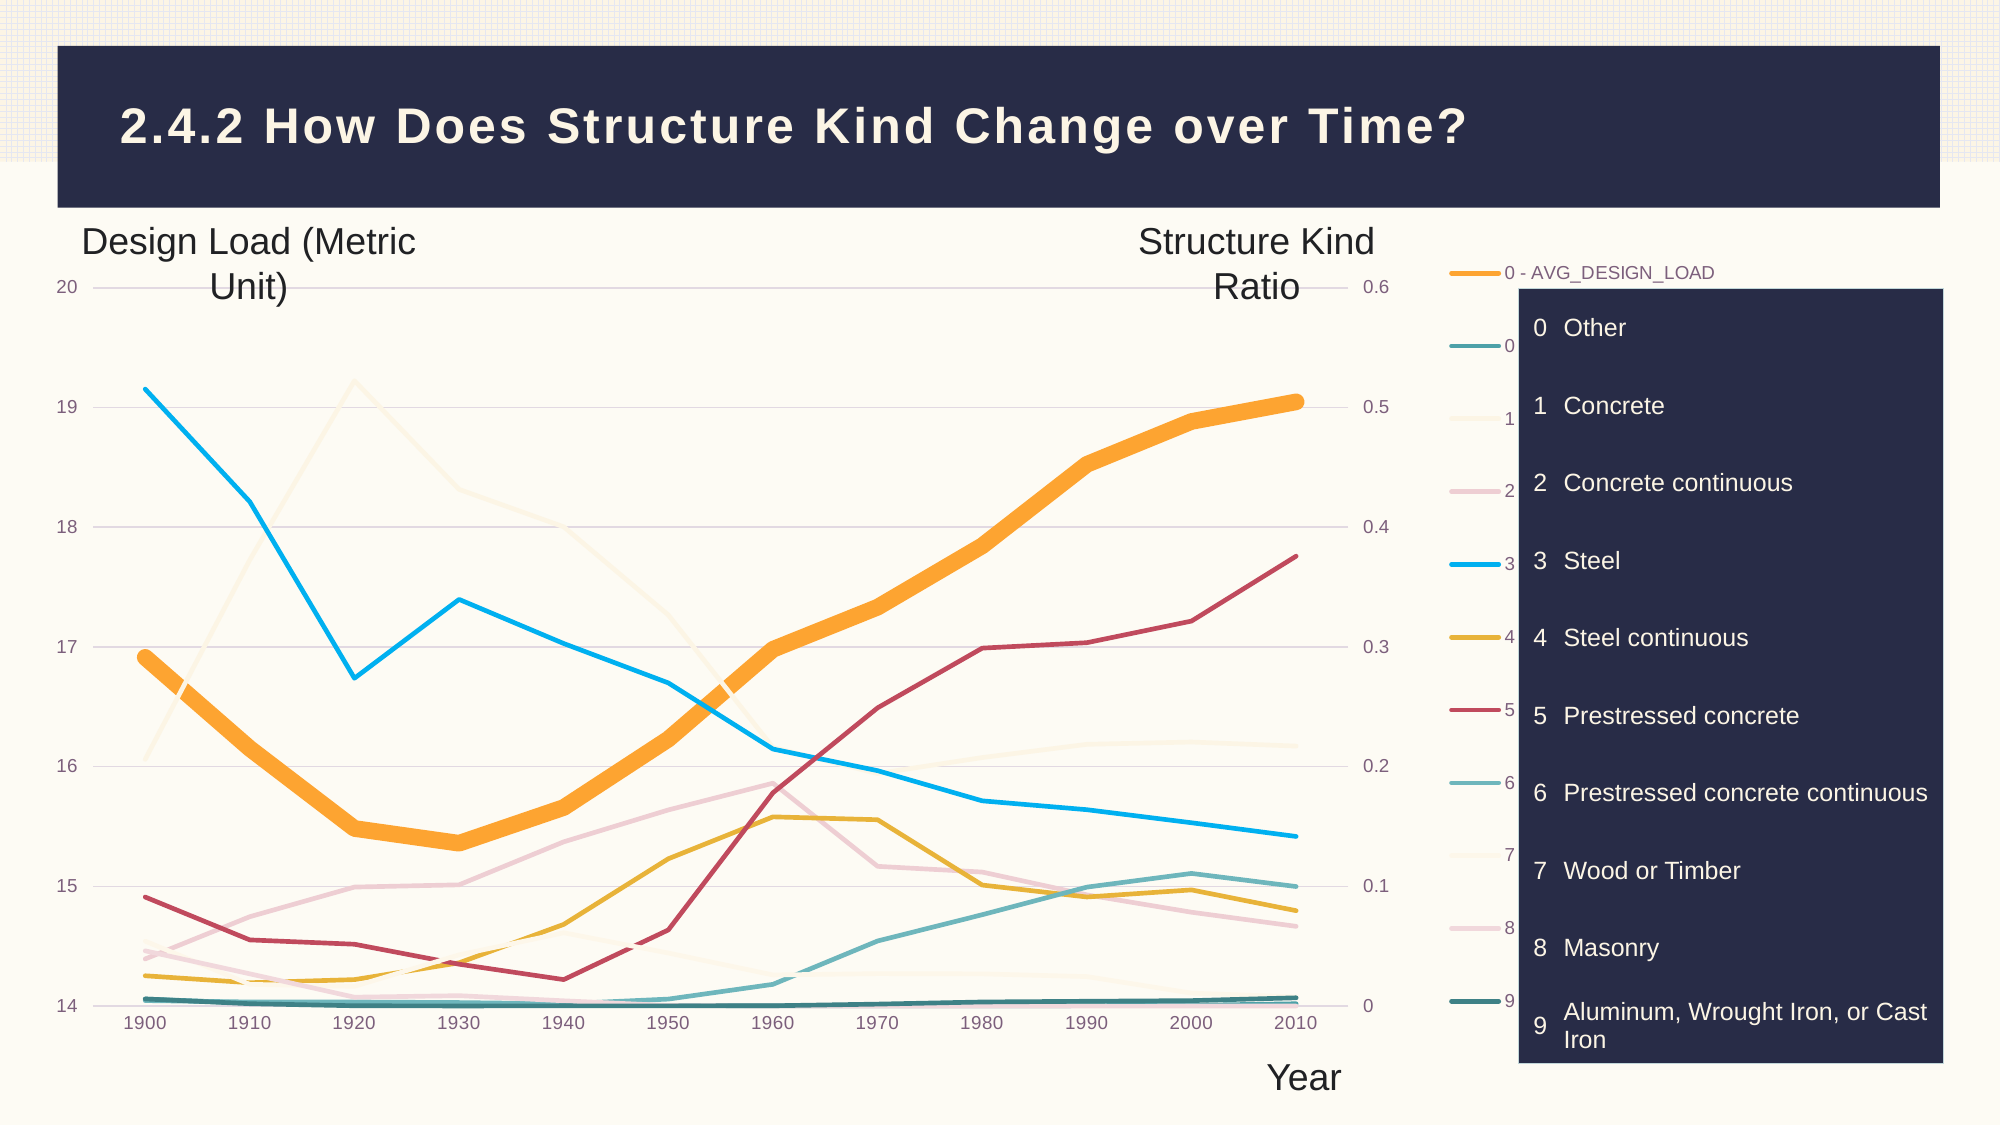

# 2.4.2 How Does Structure Kind Change over Time?
Design Load (Metric Unit)
Structure Kind Ratio

### Chart

| Category | 0 - AVG_DESIGN_LOAD | 1 - AVG_DESIGN_LOAD | 2 - AVG_DESIGN_LOAD | 3 - AVG_DESIGN_LOAD | 4 - AVG_DESIGN_LOAD | 5 - AVG_DESIGN_LOAD | 6 - AVG_DESIGN_LOAD | 7 - AVG_DESIGN_LOAD | 8 - AVG_DESIGN_LOAD | 9 - AVG_DESIGN_LOAD | 0 - STRUCTURE_KIND_RATIO | 1 - STRUCTURE_KIND_RATIO | 2 - STRUCTURE_KIND_RATIO | 3 - STRUCTURE_KIND_RATIO | 4 - STRUCTURE_KIND_RATIO | 5 - STRUCTURE_KIND_RATIO | 6 - STRUCTURE_KIND_RATIO | 7 - STRUCTURE_KIND_RATIO | 8 - STRUCTURE_KIND_RATIO | 9 - STRUCTURE_KIND_RATIO |
|---|---|---|---|---|---|---|---|---|---|---|---|---|---|---|---|---|---|---|---|---|
| 1900 | 16.9129916567342 | 16.9129916567342 | 16.9129916567342 | 16.9129916567342 | 16.9129916567342 | 16.9129916567342 | 16.9129916567342 | 16.9129916567342 | 16.9129916567342 | 16.9129916567342 | 0.00598647 | 0.206143 | 0.0394326 | 0.515357 | 0.0253774 | 0.0910984 | 0.00468506 | 0.0542686 | 0.0461999 | 0.00598647 |
| 1910 | 16.1517482517482 | 16.1517482517482 | 16.1517482517482 | 16.1517482517482 | 16.1517482517482 | 16.1517482517482 | 16.1517482517482 | 16.1517482517482 | 16.1517482517482 | 16.1517482517482 | 0.00247994 | 0.372721 | 0.07469 | 0.421298 | 0.0195478 | 0.0552881 | 0.00350109 | 0.0182349 | 0.0269876 | 0.0020423 |
| 1920 | 15.483479337269 | 15.483479337269 | 15.483479337269 | 15.483479337269 | 15.483479337269 | 15.483479337269 | 15.483479337269 | 15.483479337269 | 15.483479337269 | 15.483479337269 | 0.00142915 | 0.522356 | 0.0994283 | 0.273836 | 0.0221519 | 0.0517048 | 0.0034708 | 0.0165374 | 0.00745202 | 0.000306247 |
| 1930 | 15.3604449078901 | 15.3604449078901 | 15.3604449078901 | 15.3604449078901 | 15.3604449078901 | 15.3604449078901 | 15.3604449078901 | 15.3604449078901 | 15.3604449078901 | 15.3604449078901 | 0.000855413 | 0.431611 | 0.101312 | 0.339731 | 0.0361906 | 0.0350281 | 0.00298298 | 0.0428365 | 0.00875153 | 0.000153535 |
| 1940 | 15.6585733422638 | 15.6585733422638 | 15.6585733422638 | 15.6585733422638 | 15.6585733422638 | 15.6585733422638 | 15.6585733422638 | 15.6585733422638 | 15.6585733422638 | 15.6585733422638 | 0.000498539 | 0.400328 | 0.137241 | 0.302827 | 0.0682644 | 0.0221494 | 0.00195855 | 0.0612848 | 0.00448686 | 0.000284879 |
| 1950 | 16.2296665716728 | 16.2296665716728 | 16.2296665716728 | 16.2296665716728 | 16.2296665716728 | 16.2296665716728 | 16.2296665716728 | 16.2296665716728 | 16.2296665716728 | 16.2296665716728 | 0.000581157 | 0.326703 | 0.16386 | 0.269948 | 0.12306 | 0.0636367 | 0.00589082 | 0.0443661 | 0.000515116 | 0.000198121 |
| 1960 | 16.9802668148971 | 16.9802668148971 | 16.9802668148971 | 16.9802668148971 | 16.9802668148971 | 16.9802668148971 | 16.9802668148971 | 16.9802668148971 | 16.9802668148971 | 16.9802668148971 | 0.000251825 | 0.216059 | 0.186214 | 0.214693 | 0.158108 | 0.178201 | 0.018223 | 0.0260678 | 7.631e-05 | 0.000320505 |
| 1970 | 17.3321216362909 | 17.3321216362909 | 17.3321216362909 | 17.3321216362909 | 17.3321216362909 | 17.3321216362909 | 17.3321216362909 | 17.3321216362909 | 17.3321216362909 | 17.3321216362909 | 0.000301562 | 0.194274 | 0.116763 | 0.196667 | 0.155694 | 0.249139 | 0.0544271 | 0.0271601 | 2.9183e-05 | 0.00169264 |
| 1980 | 17.8451011444109 | 17.8451011444109 | 17.8451011444109 | 17.8451011444109 | 17.8451011444109 | 17.8451011444109 | 17.8451011444109 | 17.8451011444109 | 17.8451011444109 | 17.8451011444109 | 0.000311273 | 0.207597 | 0.11197 | 0.171434 | 0.101131 | 0.298978 | 0.0763843 | 0.0269696 | 2.2233e-05 | 0.00346848 |
| 1990 | 18.5250604248823 | 18.5250604248823 | 18.5250604248823 | 18.5250604248823 | 18.5250604248823 | 18.5250604248823 | 18.5250604248823 | 18.5250604248823 | 18.5250604248823 | 18.5250604248823 | 0.000396412 | 0.21867 | 0.0929321 | 0.164072 | 0.0911857 | 0.303502 | 0.099414 | 0.0247062 | 3.2141e-05 | 0.00407127 |
| 2000 | 18.8834136483755 | 18.8834136483755 | 18.8834136483755 | 18.8834136483755 | 18.8834136483755 | 18.8834136483755 | 18.8834136483755 | 18.8834136483755 | 18.8834136483755 | 18.8834136483755 | 0.000701946 | 0.220578 | 0.0784395 | 0.153179 | 0.0970947 | 0.321622 | 0.110848 | 0.0108861 | 8.3281e-05 | 0.00461619 |
| 2010 | 19.0470675027665 | 19.0470675027665 | 19.0470675027665 | 19.0470675027665 | 19.0470675027665 | 19.0470675027665 | 19.0470675027665 | 19.0470675027665 | 19.0470675027665 | 19.0470675027665 | 0.00200182 | 0.217184 | 0.066658 | 0.141739 | 0.0797088 | 0.375822 | 0.099909 | 0.00766931 | 7.7992e-05 | 0.00699337 |
| 0 | Other |
| --- | --- |
| 1 | Concrete |
| 2 | Concrete continuous |
| 3 | Steel |
| 4 | Steel continuous |
| 5 | Prestressed concrete |
| 6 | Prestressed concrete continuous |
| 7 | Wood or Timber |
| 8 | Masonry |
| 9 | Aluminum, Wrought Iron, or Cast Iron |
Year